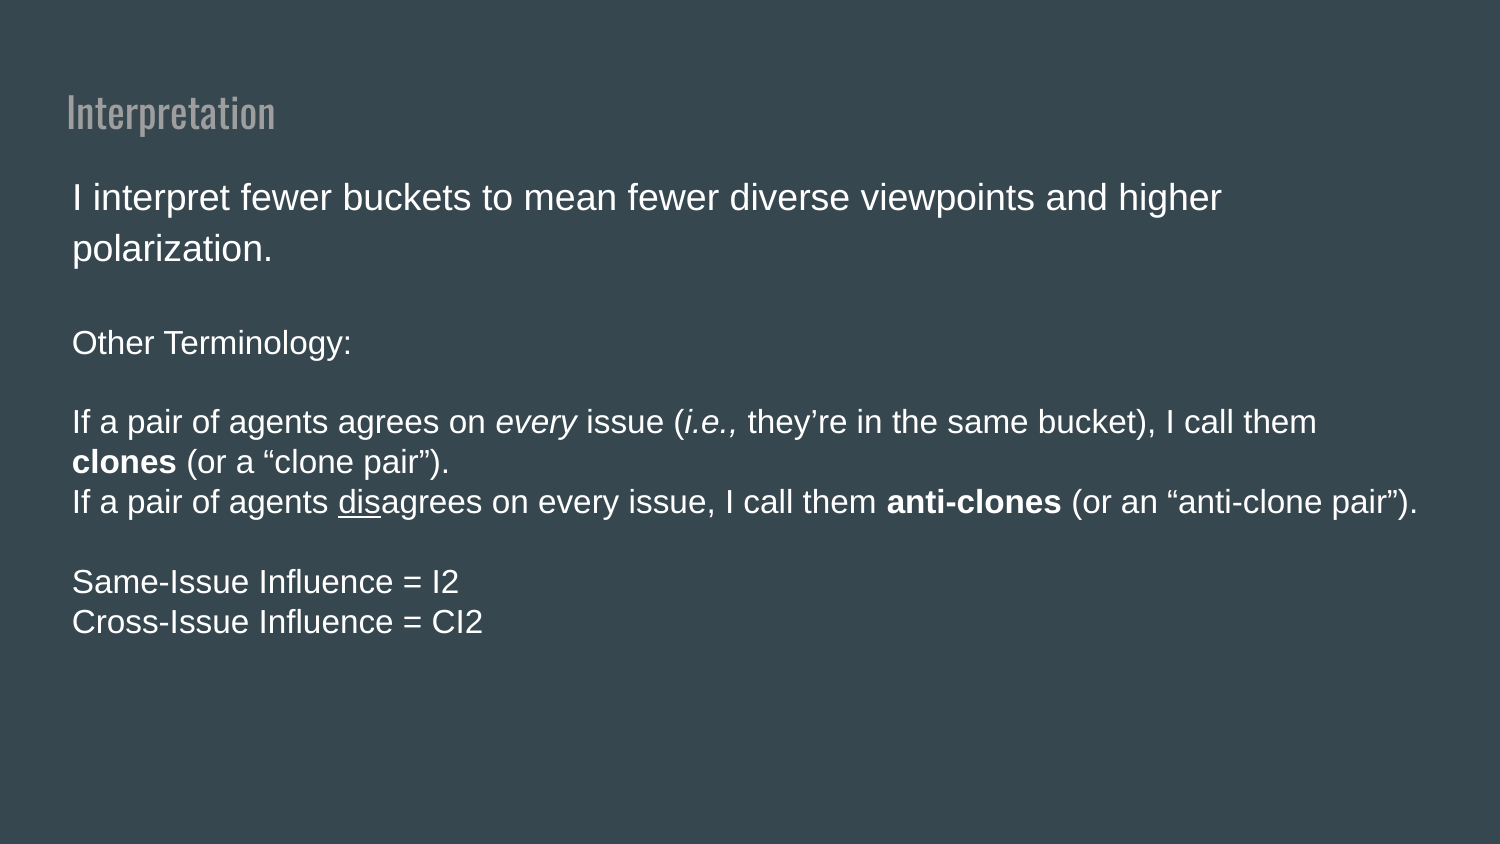

# Interpretation
I interpret fewer buckets to mean fewer diverse viewpoints and higher polarization.
Other Terminology:

If a pair of agents agrees on every issue (i.e., they’re in the same bucket), I call them clones (or a “clone pair”).
If a pair of agents disagrees on every issue, I call them anti-clones (or an “anti-clone pair”).

Same-Issue Influence = I2
Cross-Issue Influence = CI2